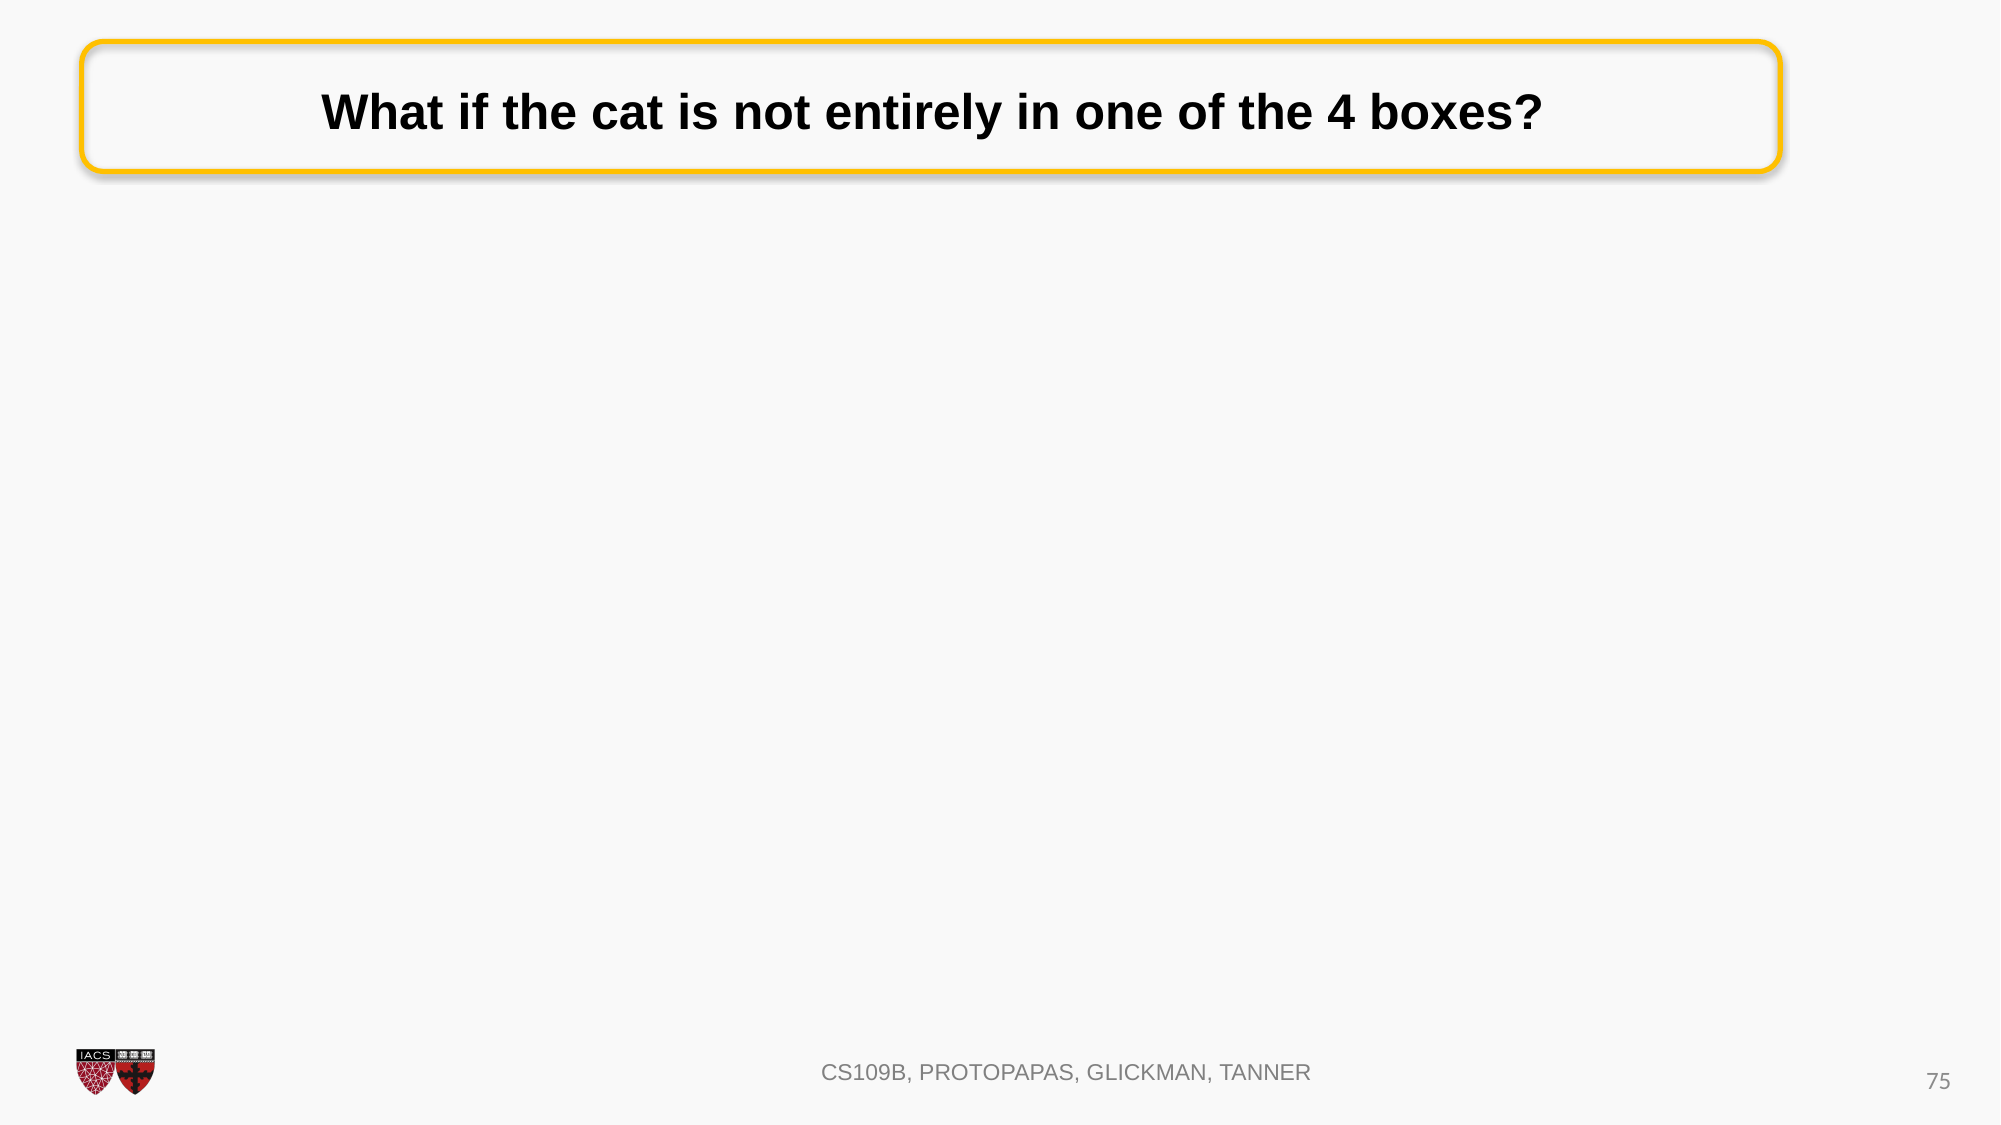

What if the cat is not entirely in one of the 4 boxes?
75